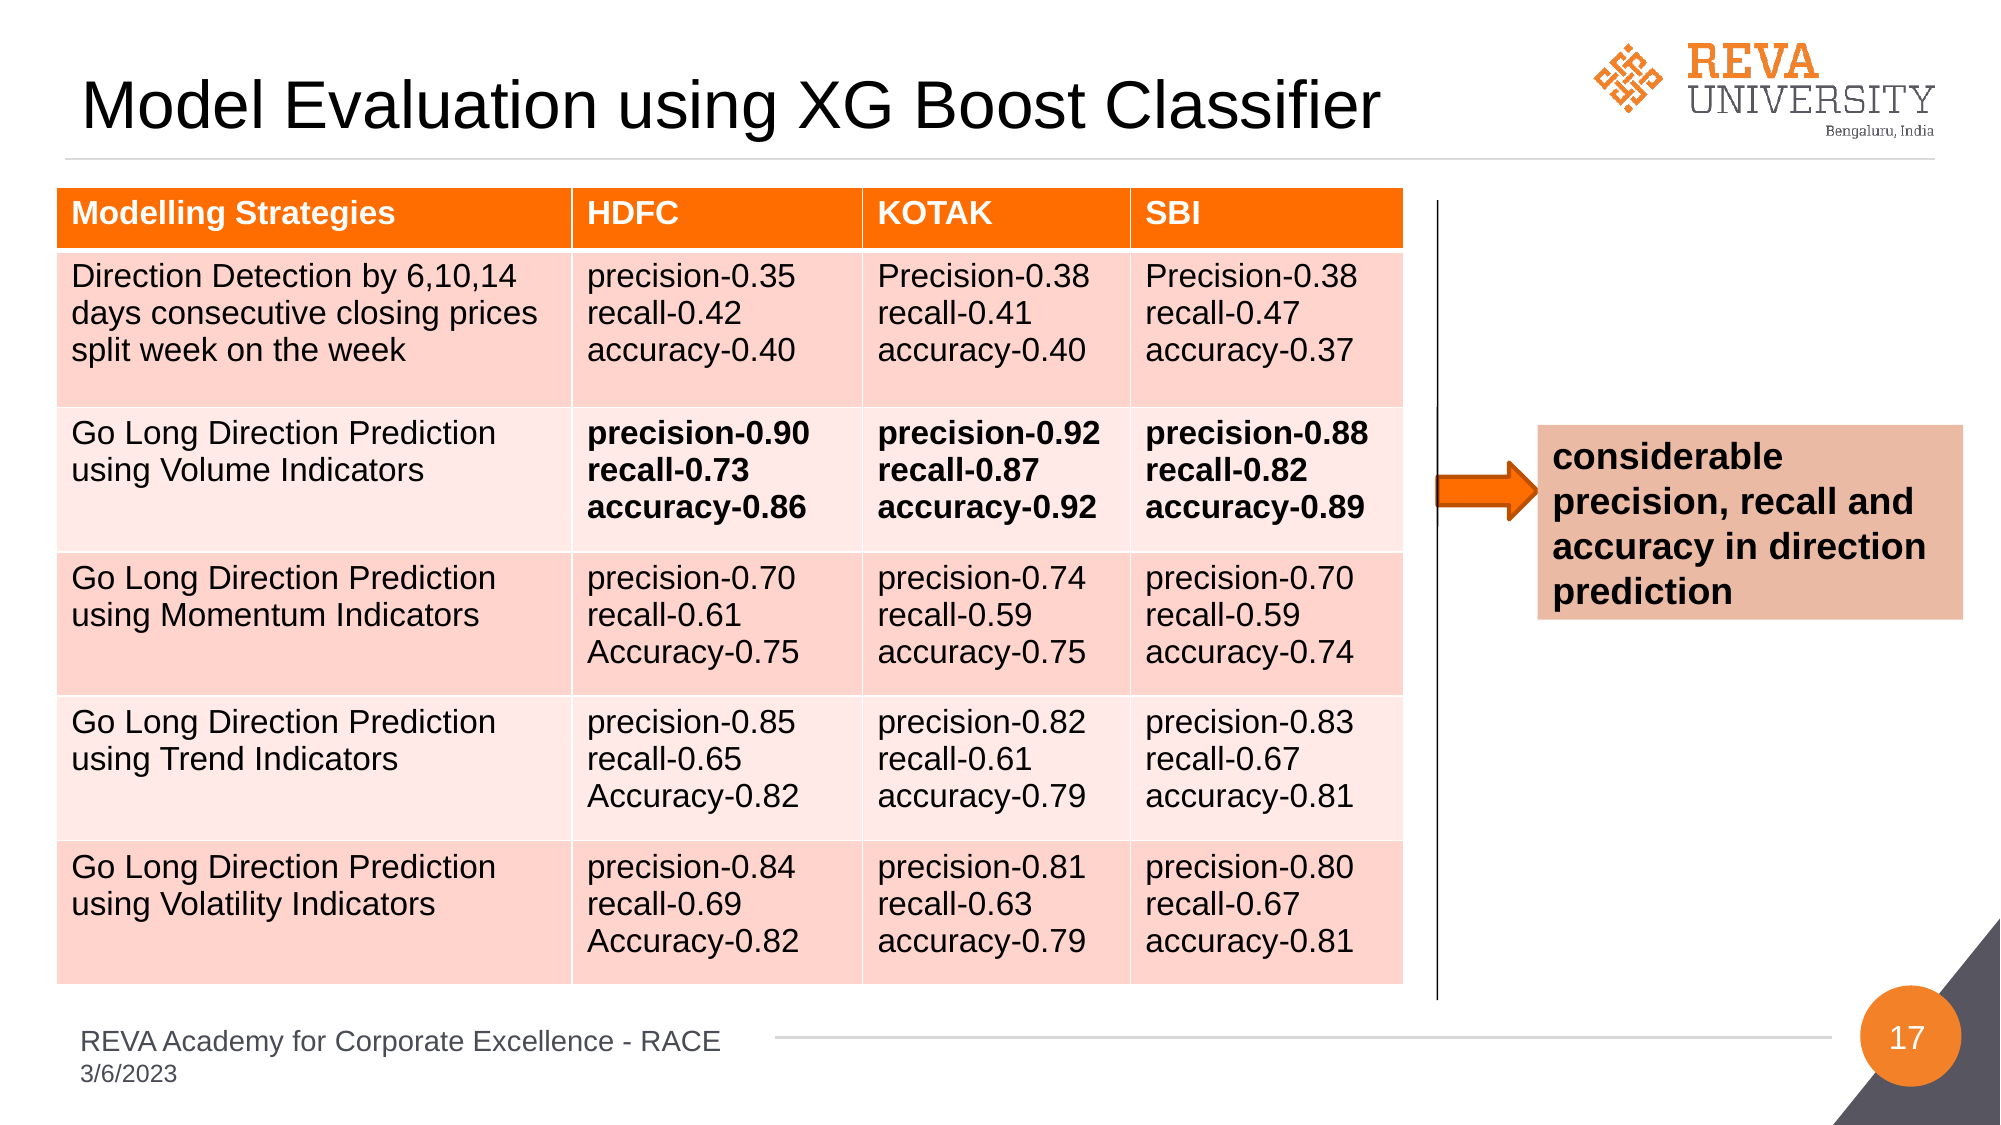

# Model Evaluation using XG Boost Classifier
| Modelling Strategies | HDFC | KOTAK | SBI |
| --- | --- | --- | --- |
| Direction Detection by 6,10,14 days consecutive closing prices split week on the week | precision-0.35 recall-0.42 accuracy-0.40 | Precision-0.38 recall-0.41 accuracy-0.40 | Precision-0.38 recall-0.47 accuracy-0.37 |
| Go Long Direction Prediction using Volume Indicators | precision-0.90 recall-0.73 accuracy-0.86 | precision-0.92 recall-0.87 accuracy-0.92 | precision-0.88 recall-0.82 accuracy-0.89 |
| Go Long Direction Prediction using Momentum Indicators | precision-0.70 recall-0.61 Accuracy-0.75 | precision-0.74 recall-0.59 accuracy-0.75 | precision-0.70 recall-0.59 accuracy-0.74 |
| Go Long Direction Prediction using Trend Indicators | precision-0.85 recall-0.65 Accuracy-0.82 | precision-0.82 recall-0.61 accuracy-0.79 | precision-0.83 recall-0.67 accuracy-0.81 |
| Go Long Direction Prediction using Volatility Indicators | precision-0.84 recall-0.69 Accuracy-0.82 | precision-0.81 recall-0.63 accuracy-0.79 | precision-0.80 recall-0.67 accuracy-0.81 |
considerable precision, recall and accuracy in direction prediction

17
REVA Academy for Corporate Excellence - RACE
3/6/2023